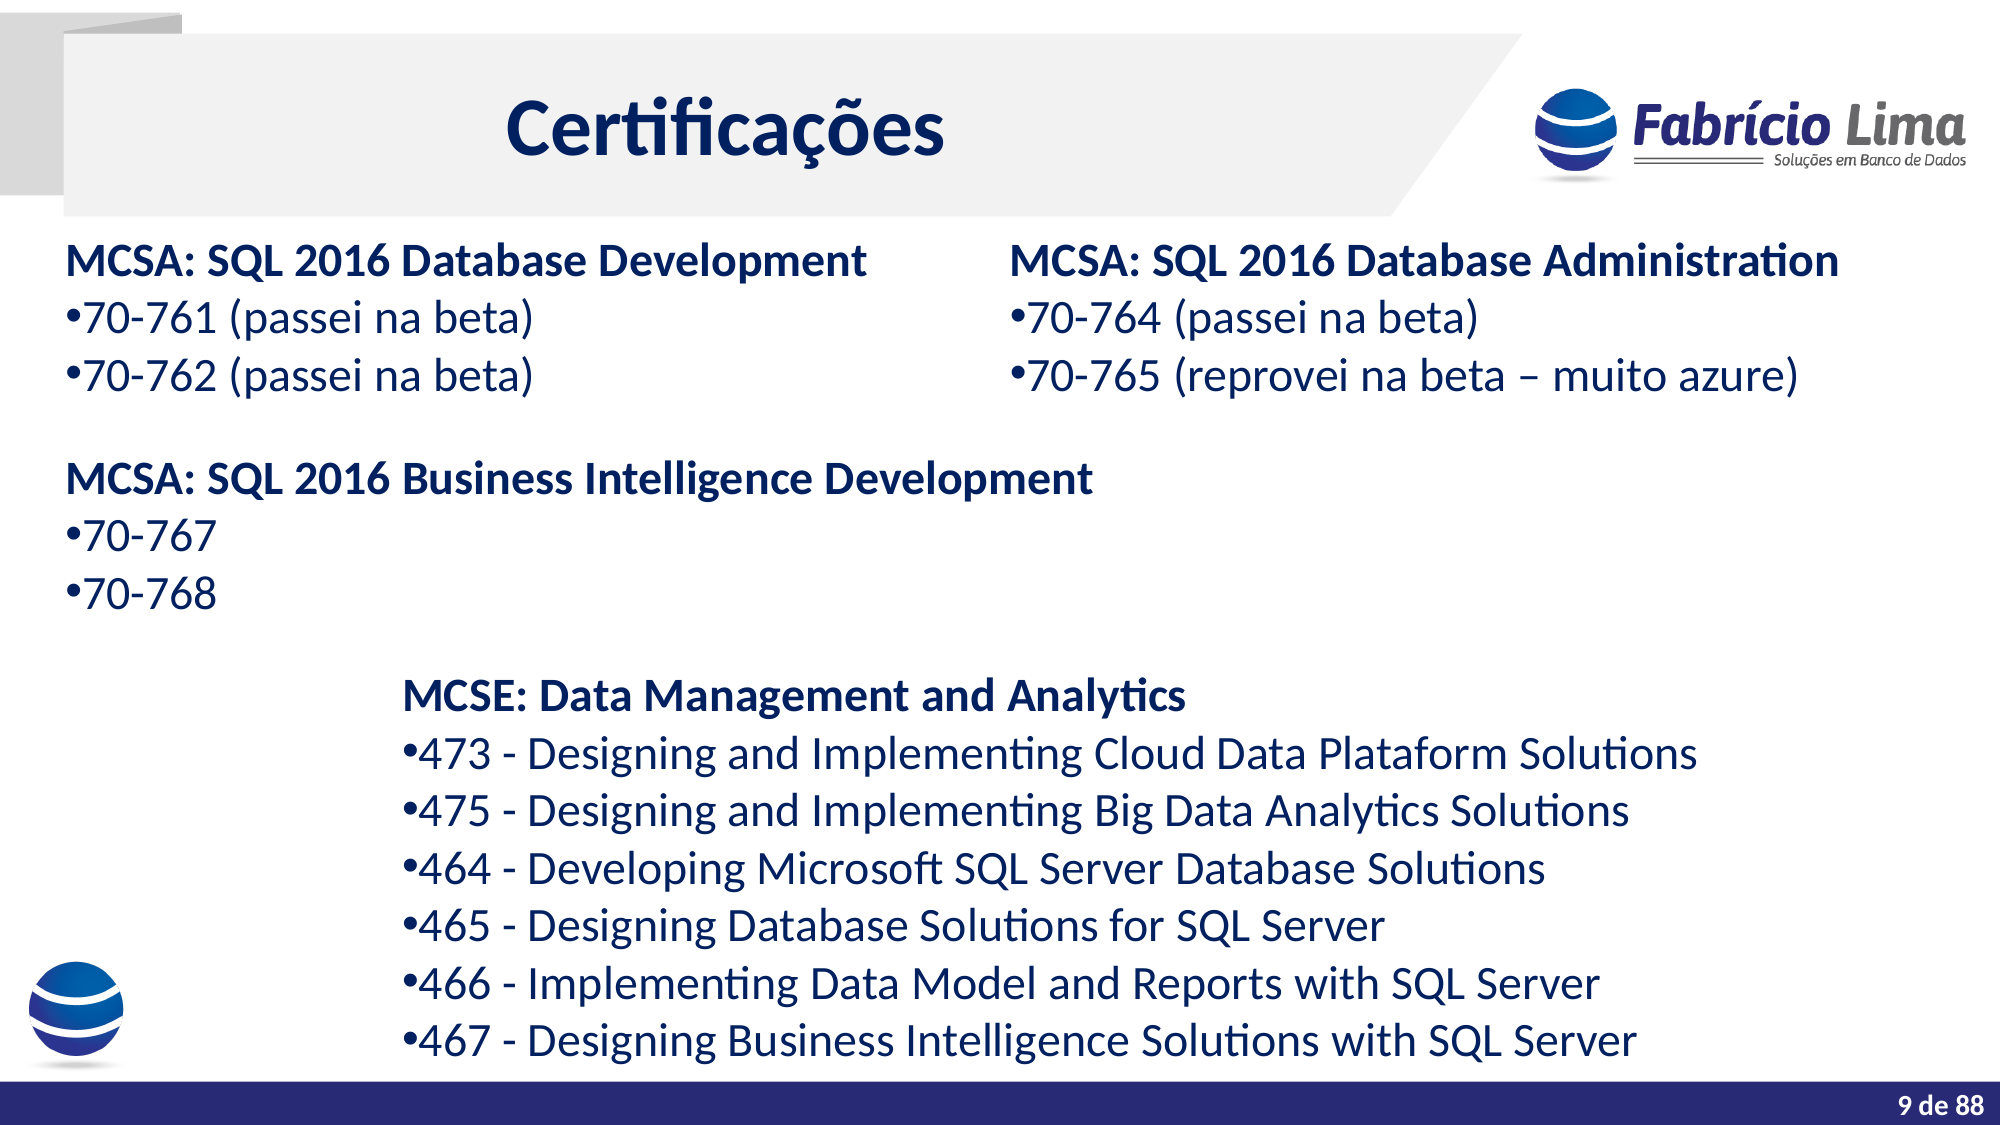

Certificações
MCSA: SQL 2016 Database Development
70-761 (passei na beta)
70-762 (passei na beta)
MCSA: SQL 2016 Database Administration
70-764 (passei na beta)
70-765 (reprovei na beta – muito azure)
MCSA: SQL 2016 Business Intelligence Development
70-767
70-768
Tarefas do dia a dia de um DBA

MCSE: Data Management and Analytics
473 - Designing and Implementing Cloud Data Plataform Solutions
475 - Designing and Implementing Big Data Analytics Solutions
464 - Developing Microsoft SQL Server Database Solutions
465 - Designing Database Solutions for SQL Server
466 - Implementing Data Model and Reports with SQL Server
467 - Designing Business Intelligence Solutions with SQL Server
9 de 88